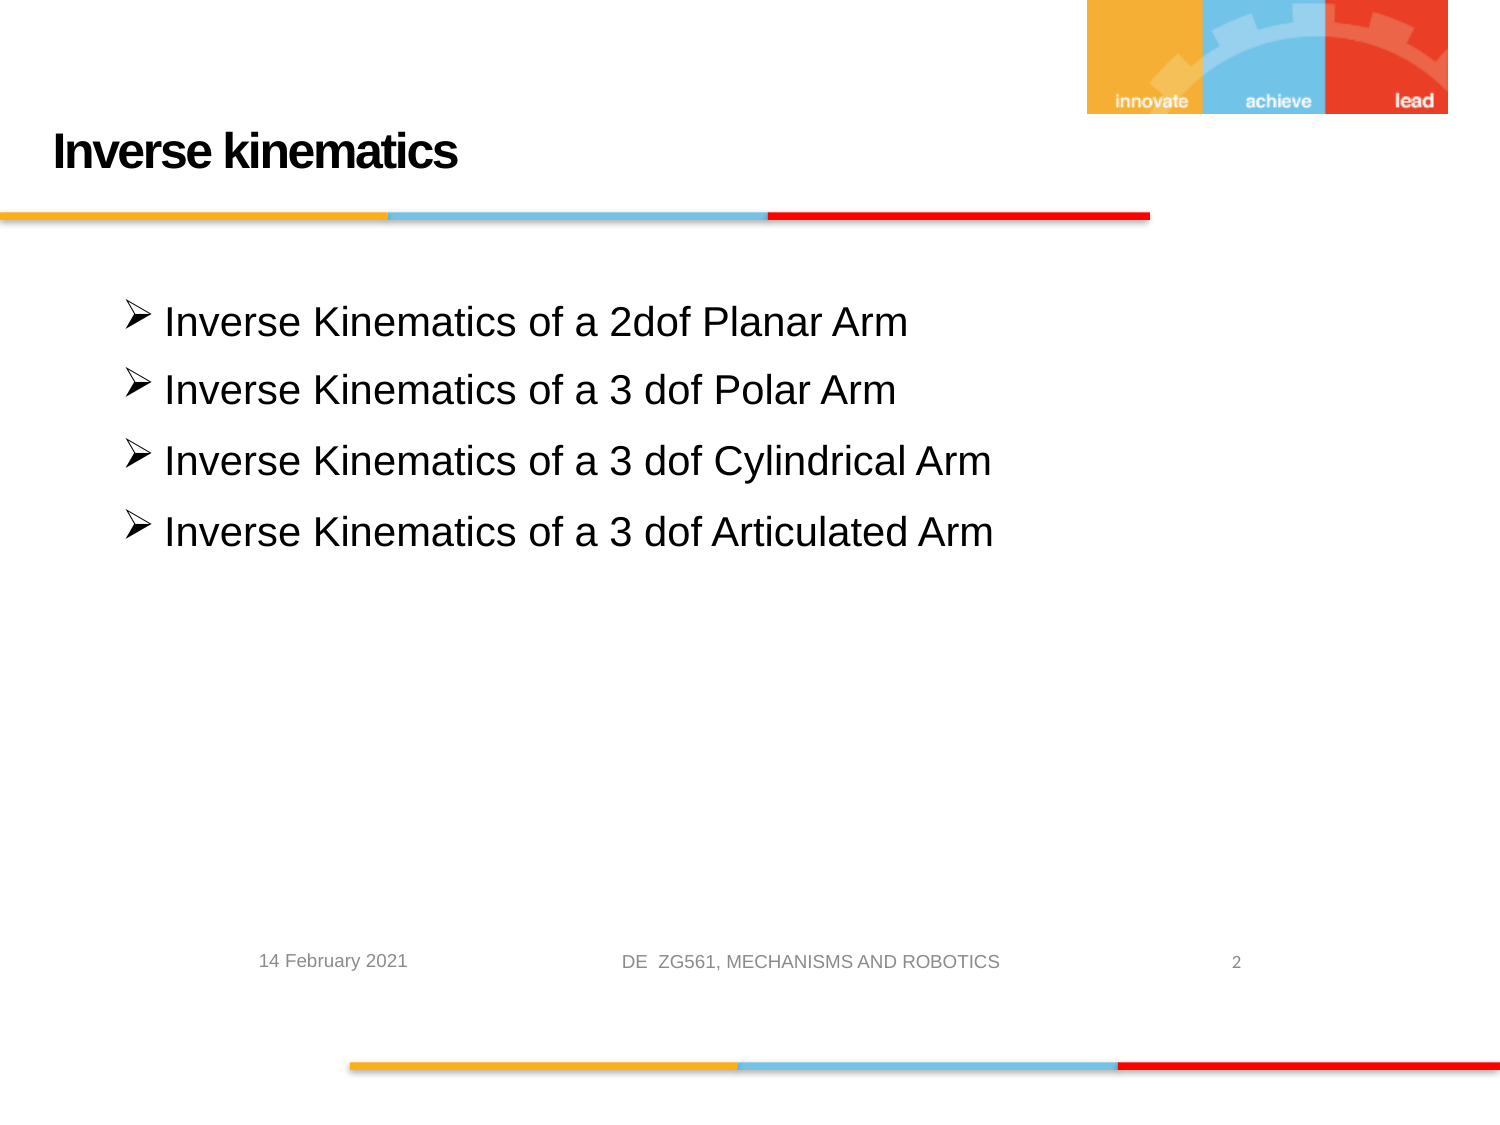

# Inverse kinematics
Inverse Kinematics of a 2dof Planar Arm
Inverse Kinematics of a 3 dof Polar Arm
Inverse Kinematics of a 3 dof Cylindrical Arm
Inverse Kinematics of a 3 dof Articulated Arm

DE  ZG561, MECHANISMS AND ROBOTICS
2
14 February 2021